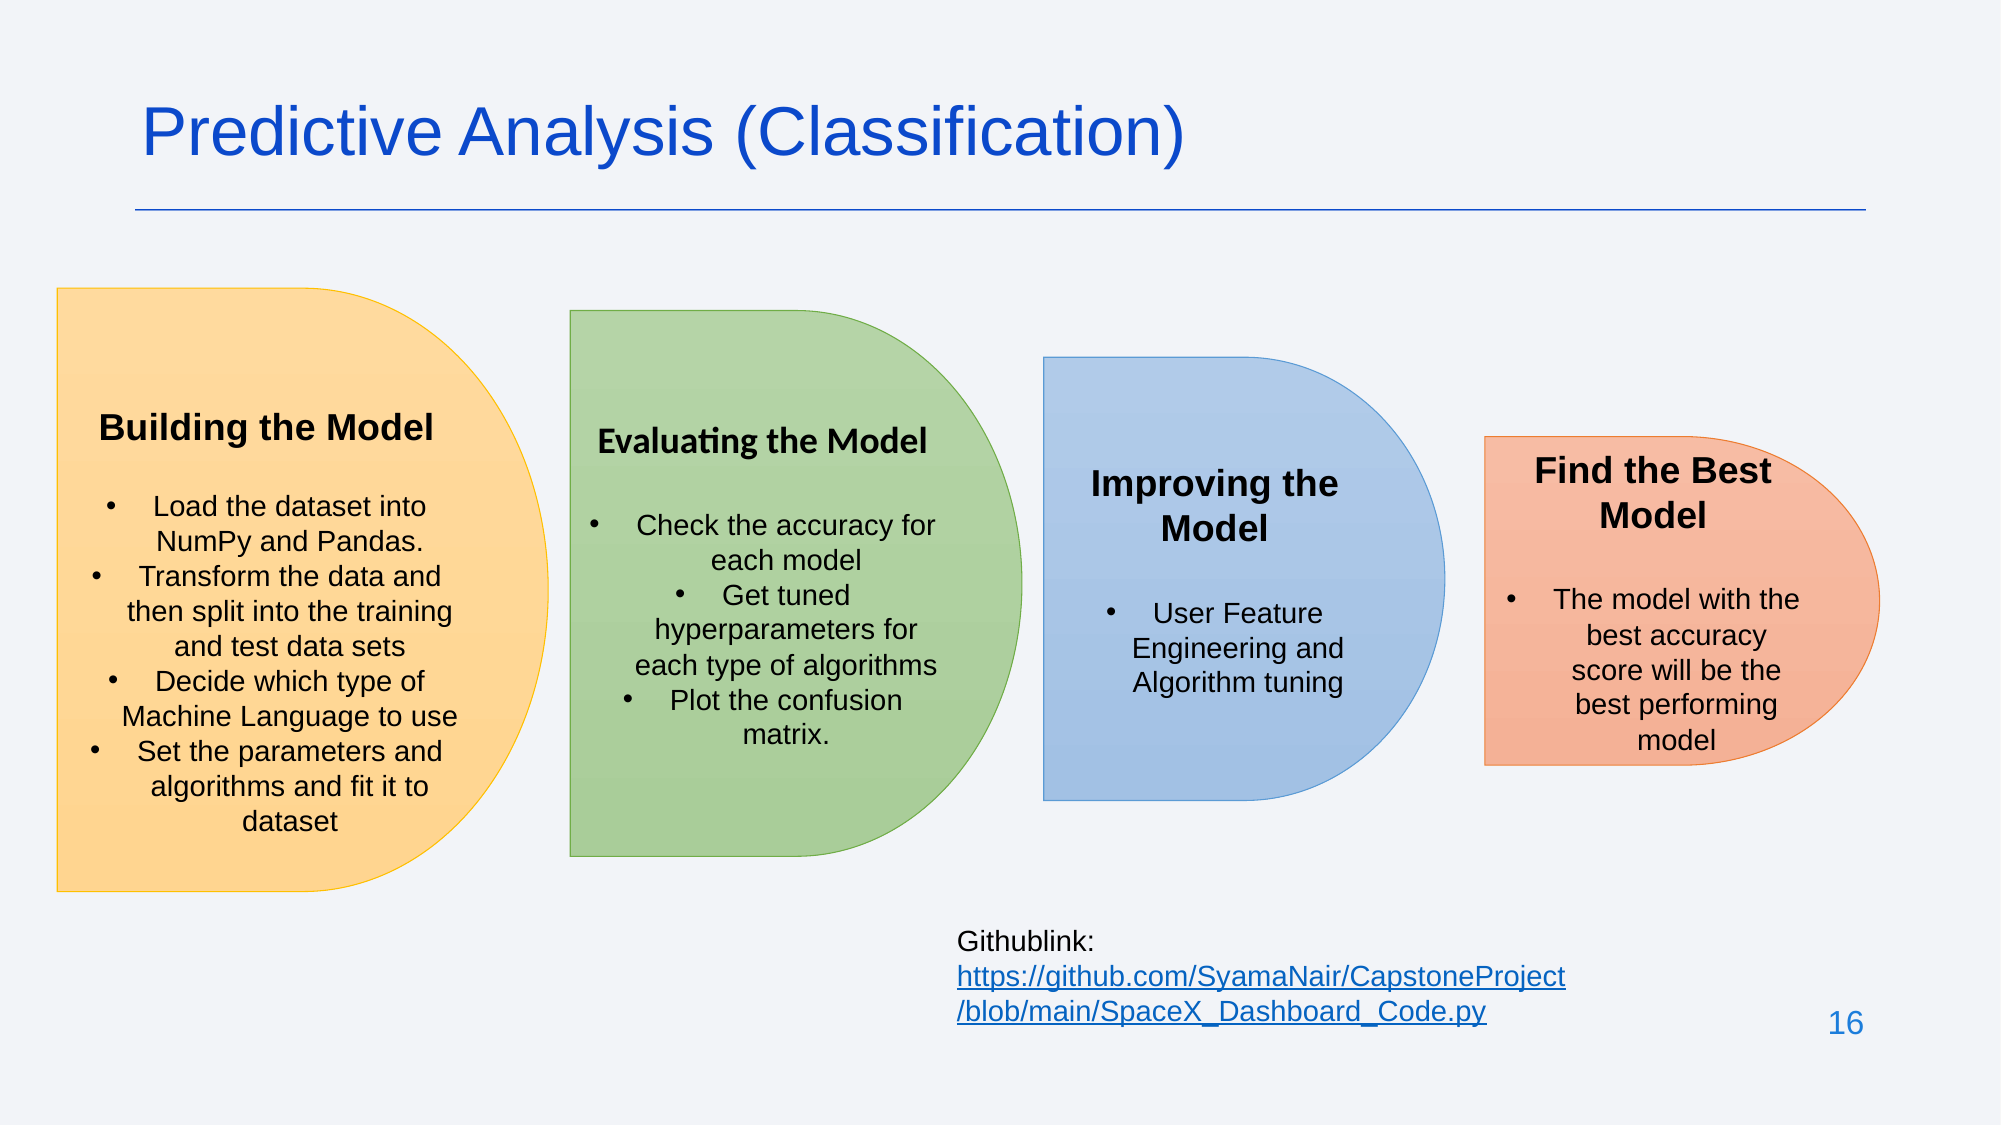

Predictive Analysis (Classification)

Building the Model

Load the dataset into NumPy and Pandas.
Transform the data and then split into the training and test data sets
Decide which type of Machine Language to use
Set the parameters and algorithms and fit it to dataset

Evaluating the Model

Check the accuracy for each model
Get tuned hyperparameters for each type of algorithms
Plot the confusion matrix.
Improving the Model

User Feature Engineering and Algorithm tuning
Find the Best Model

The model with the best accuracy score will be the best performing model
Githublink:
https://github.com/SyamaNair/CapstoneProject/blob/main/SpaceX_Dashboard_Code.py

16